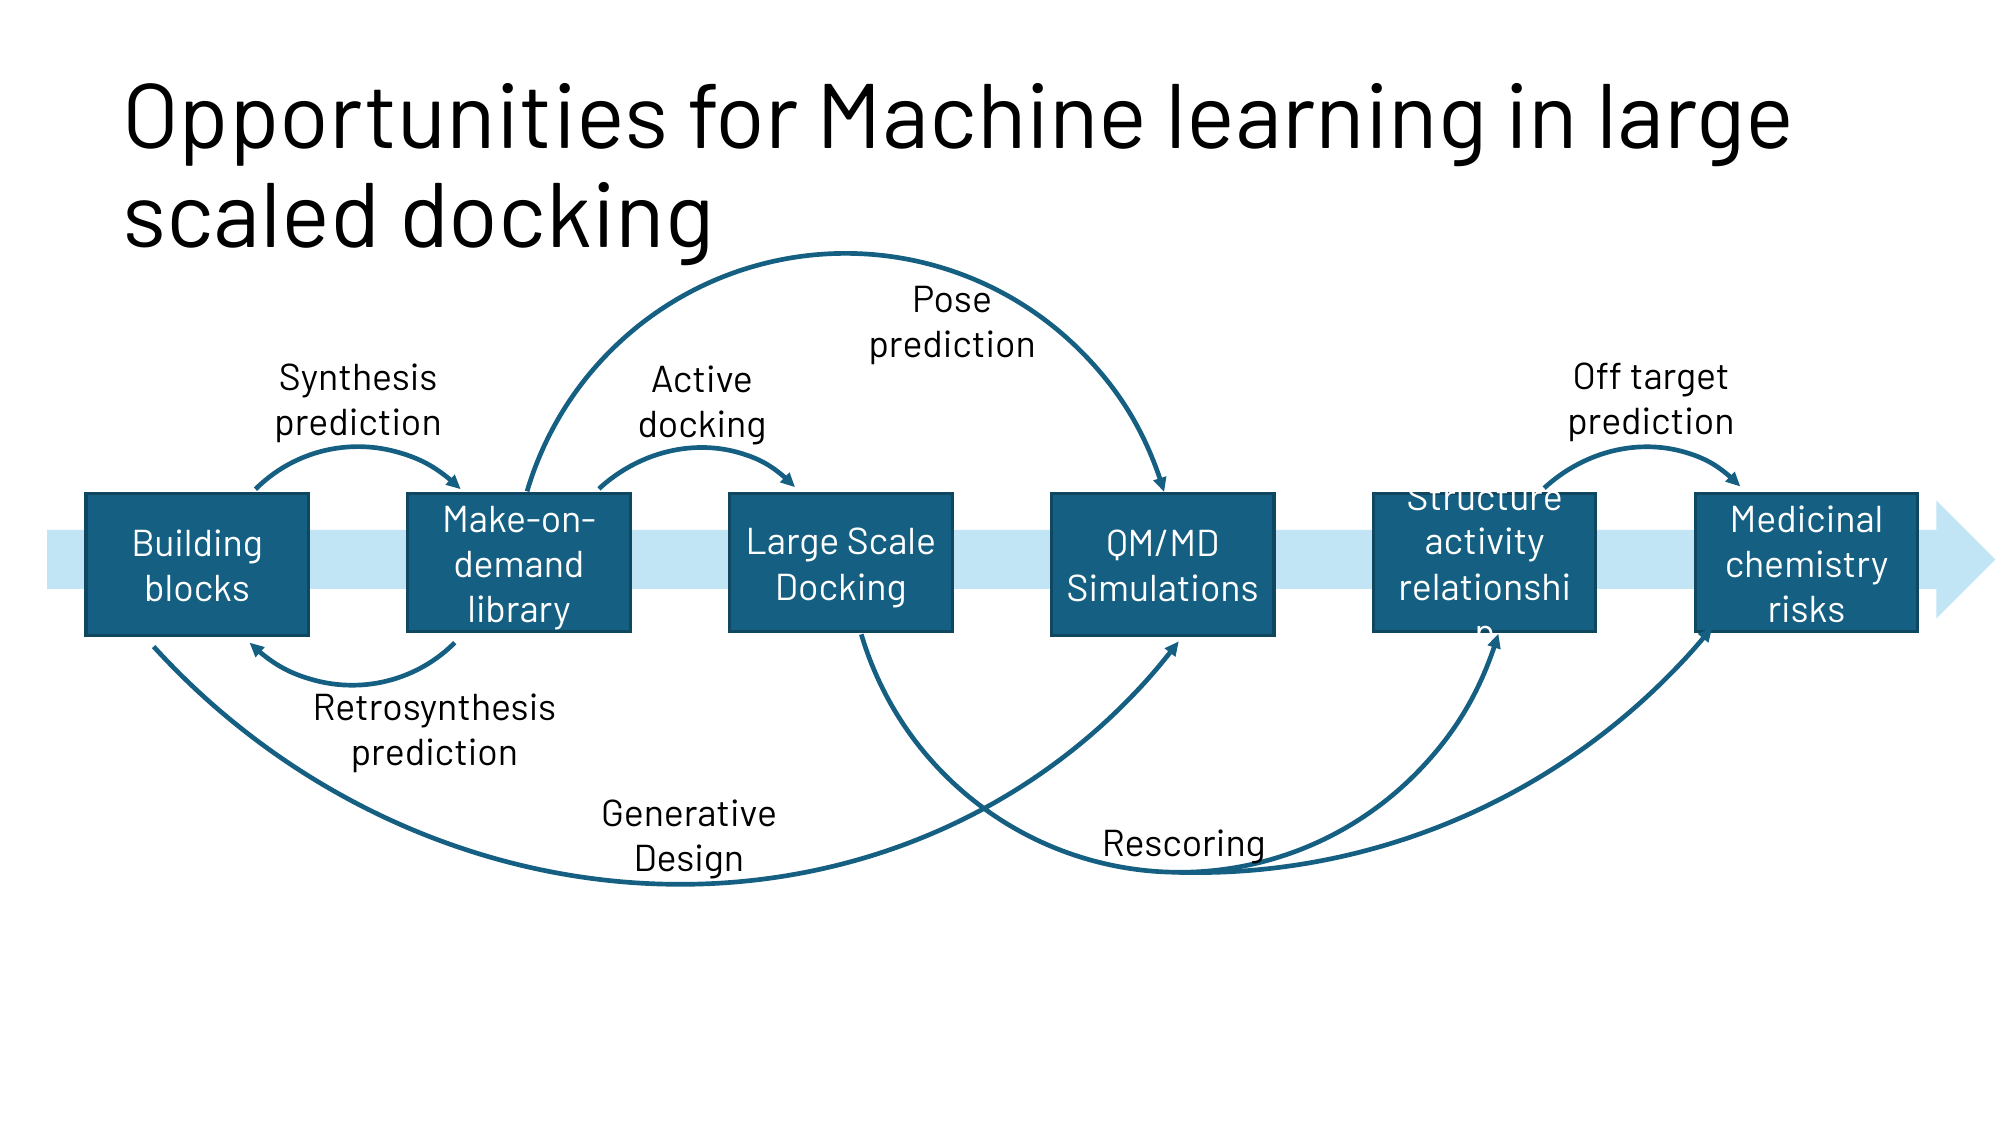

# Opportunities for Machine learning in large scaled docking

Pose
prediction
Off target
prediction
Synthesis
prediction
Active
docking

Structure activity relationship
Medicinal chemistry risks
Building blocks
Large Scale Docking
QM/MD
Simulations
Make-on- demand library

Retrosynthesis
prediction
Generative
Design
Rescoring